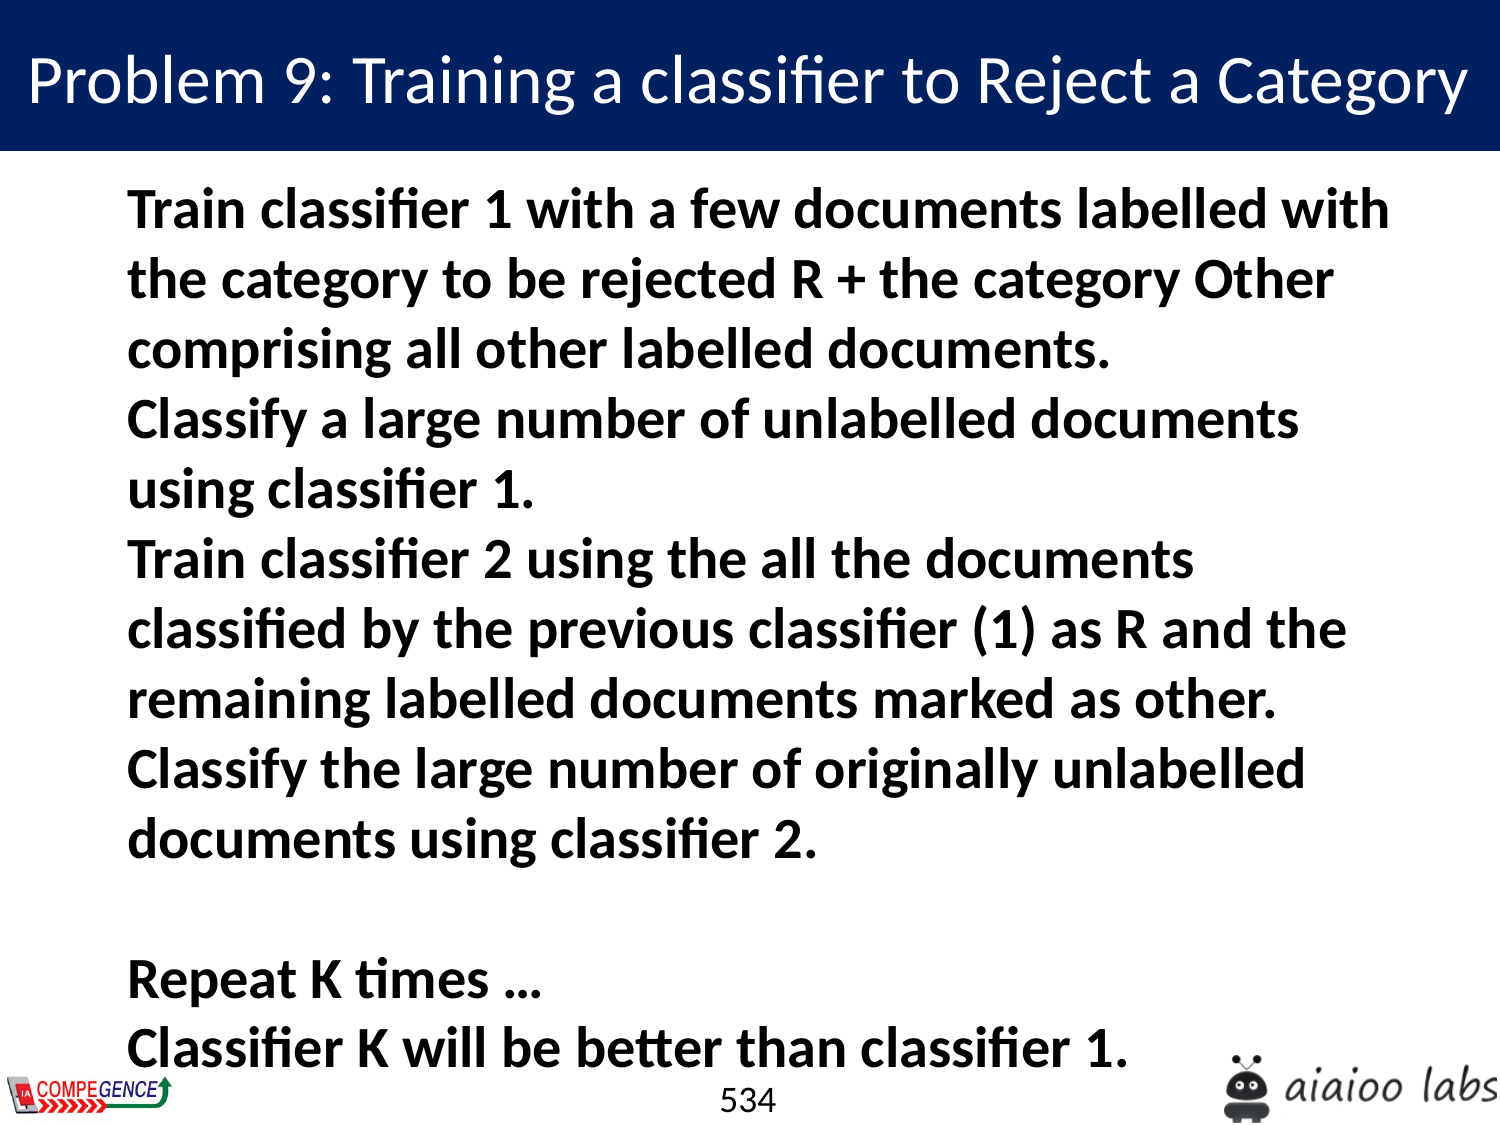

Problem 9: Training a classifier to Reject a Category
Train classifier 1 with a few documents labelled with the category to be rejected R + the category Other comprising all other labelled documents.
Classify a large number of unlabelled documents using classifier 1.
Train classifier 2 using the all the documents classified by the previous classifier (1) as R and the remaining labelled documents marked as other.
Classify the large number of originally unlabelled documents using classifier 2.

Repeat K times …
Classifier K will be better than classifier 1.